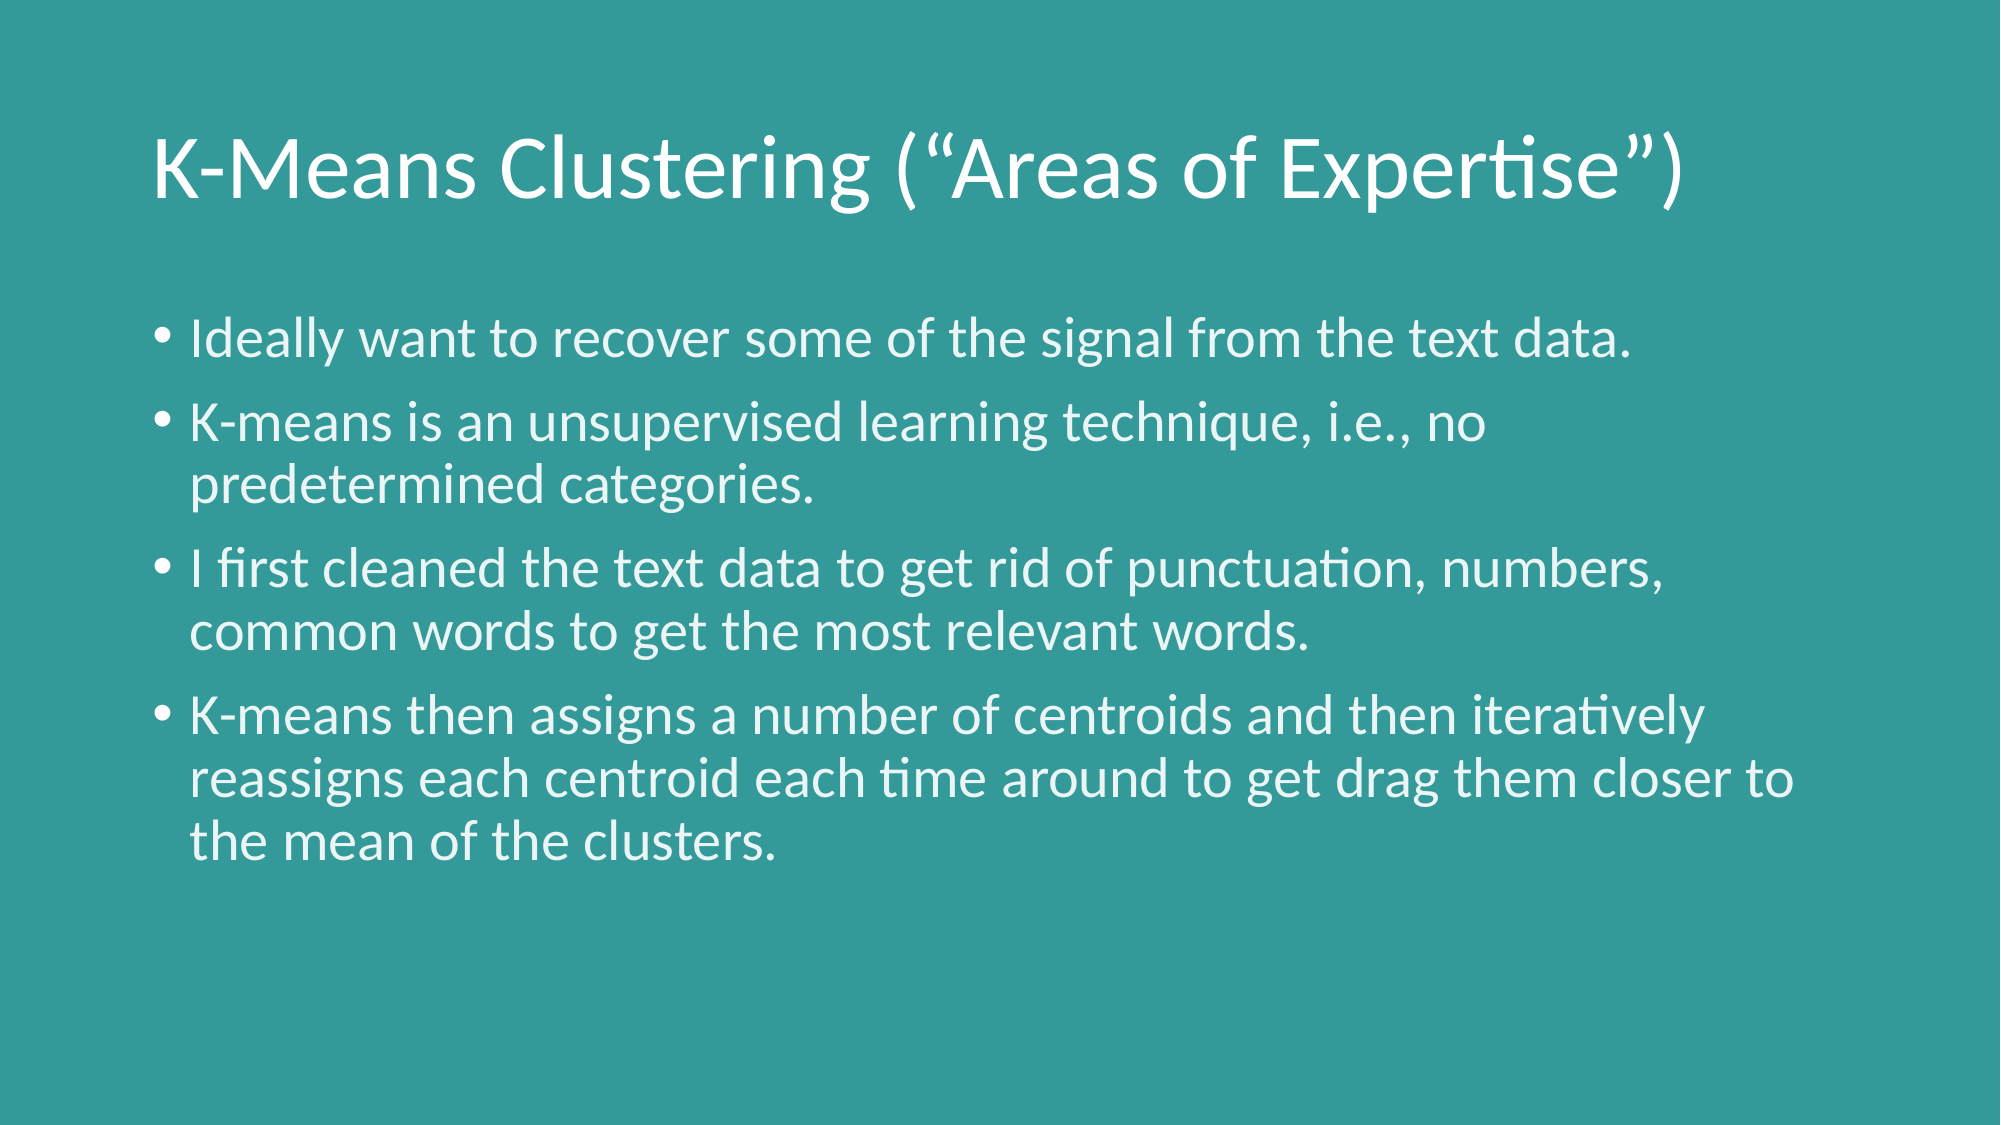

# K-Means Clustering (“Areas of Expertise”)
Ideally want to recover some of the signal from the text data.
K-means is an unsupervised learning technique, i.e., no predetermined categories.
I first cleaned the text data to get rid of punctuation, numbers, common words to get the most relevant words.
K-means then assigns a number of centroids and then iteratively reassigns each centroid each time around to get drag them closer to the mean of the clusters.